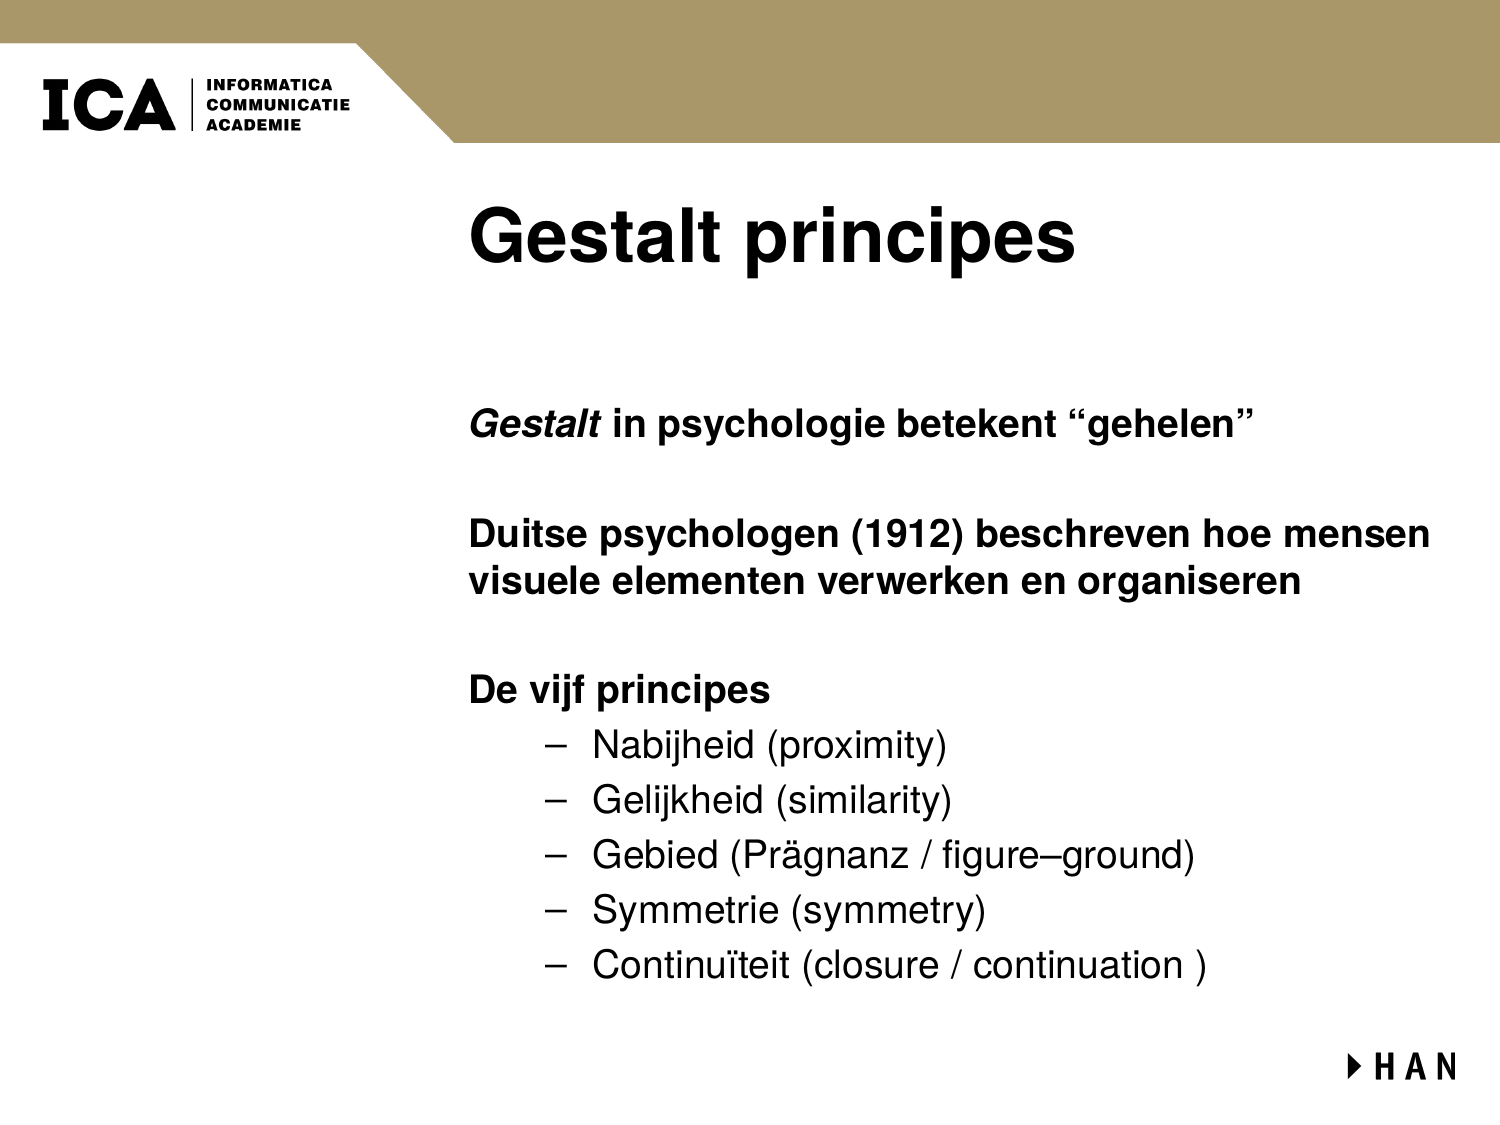

# Gestalt principes

Gestalt in psychologie betekent “gehelen”

Duitse psychologen (1912) beschreven hoe mensen visuele elementen verwerken en organiseren

De vijf principes
Nabijheid (proximity)
Gelijkheid (similarity)
Gebied (Prägnanz / figure–ground)
Symmetrie (symmetry)
Continuïteit (closure / continuation )